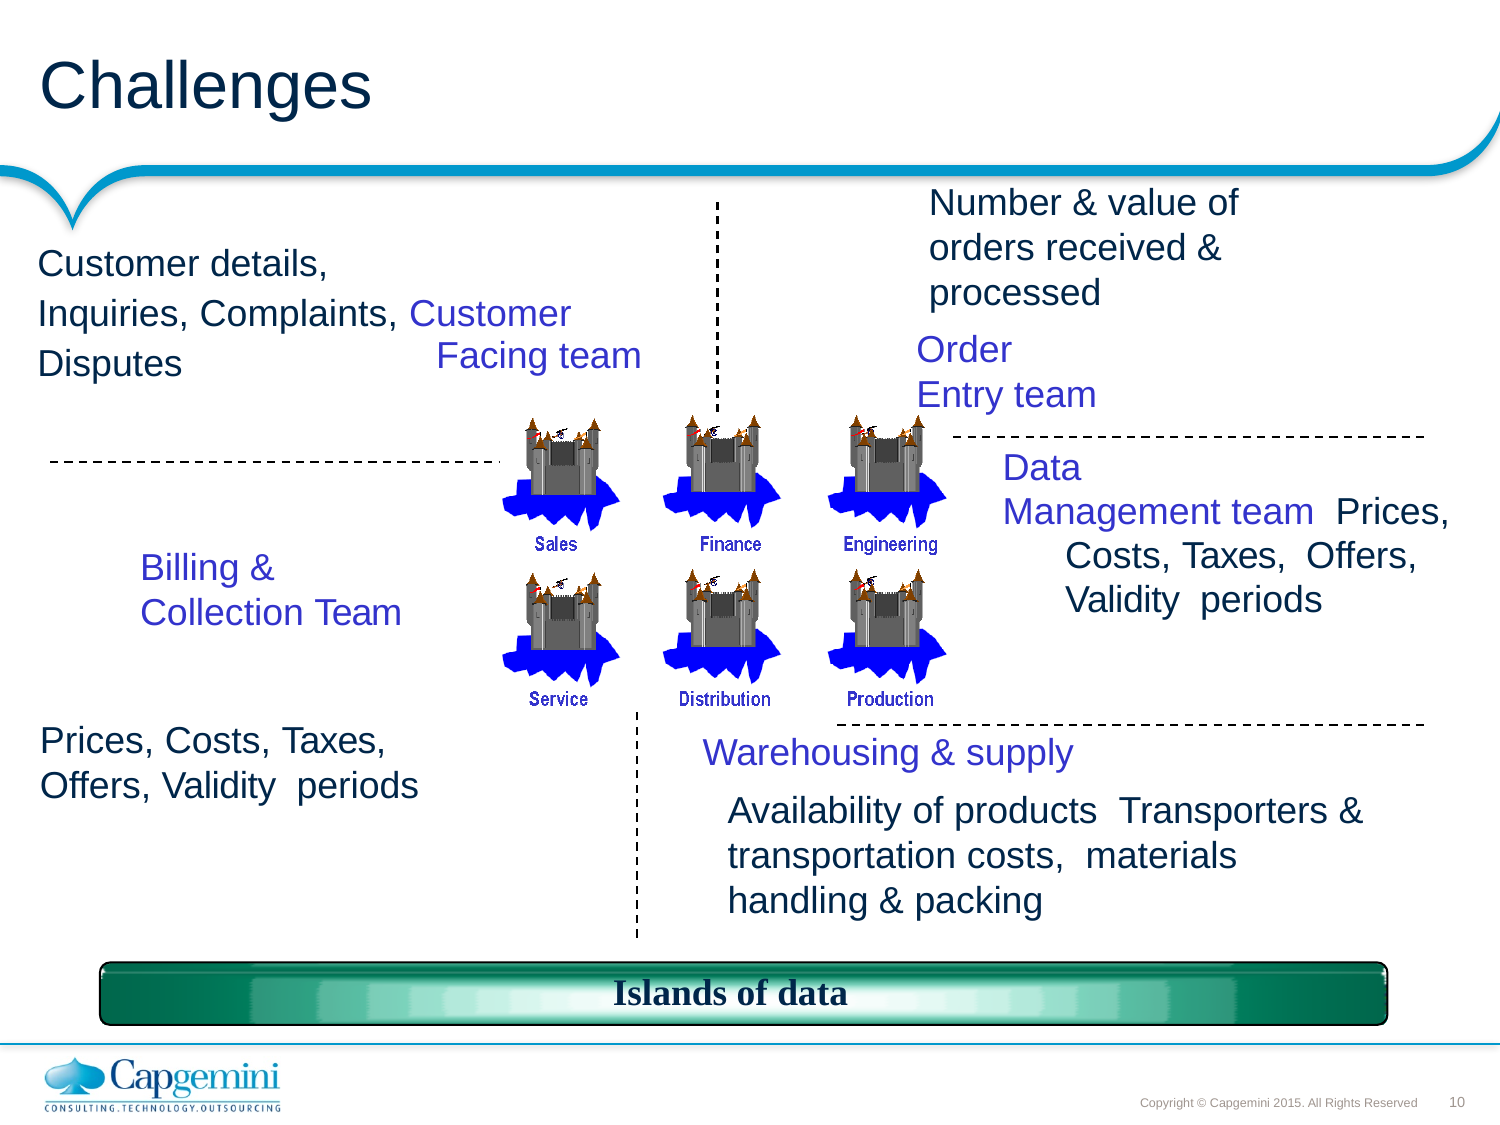

# Challenges

Number & value of  orders received &  processed
Order  Entry team

Customer details,

Inquiries, Complaints, Customer

Facing team
Disputes

Data
Management team  Prices, Costs, Taxes,  Offers, Validity  periods

Billing &  Collection Team

Prices, Costs, Taxes,  Offers, Validity  periods

Warehousing & supply
Availability of products  Transporters & transportation costs,  materials handling & packing

Islands of data